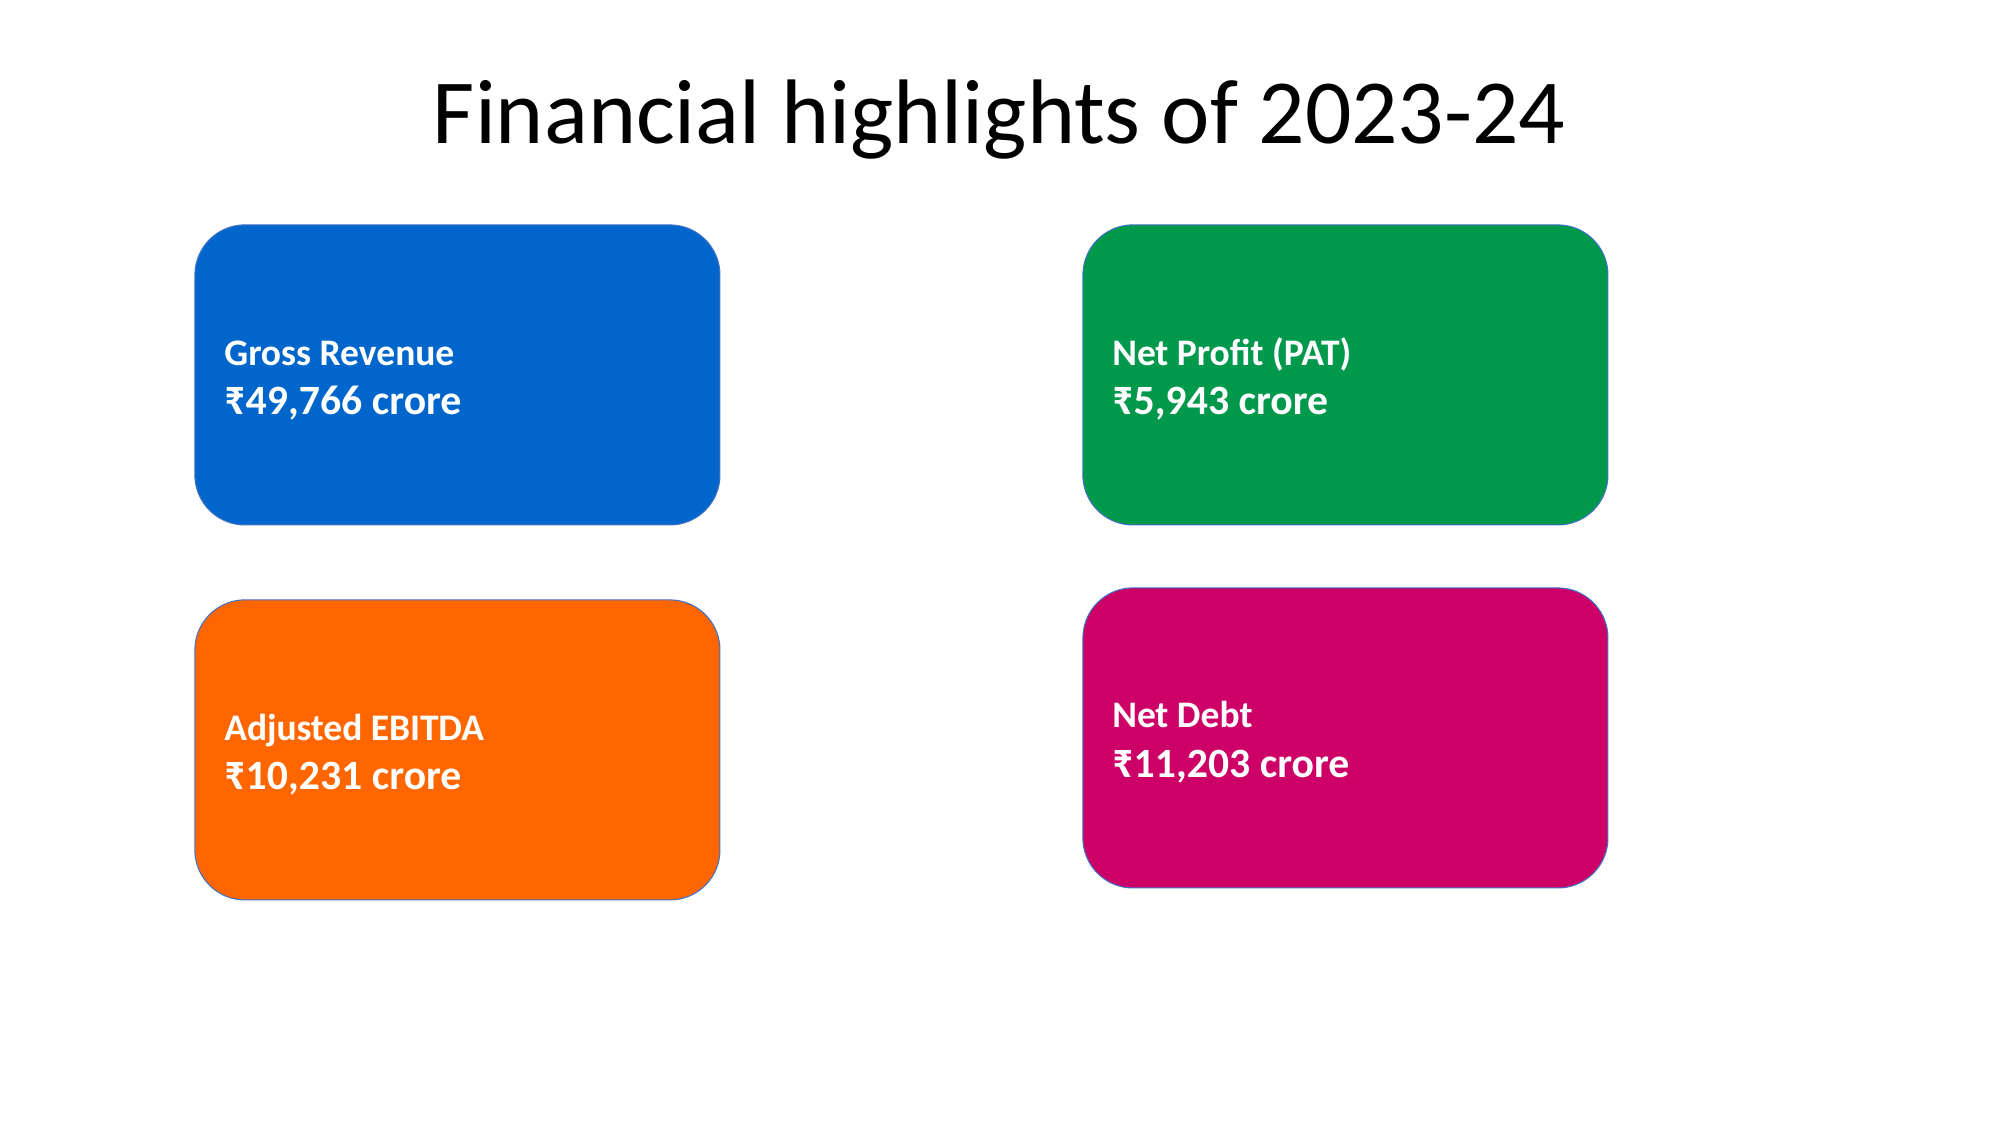

# Financial highlights of 2023-24
Gross Revenue
₹49,766 crore
Net Profit (PAT)
₹5,943 crore
Net Debt
₹11,203 crore
Adjusted EBITDA
₹10,231 crore